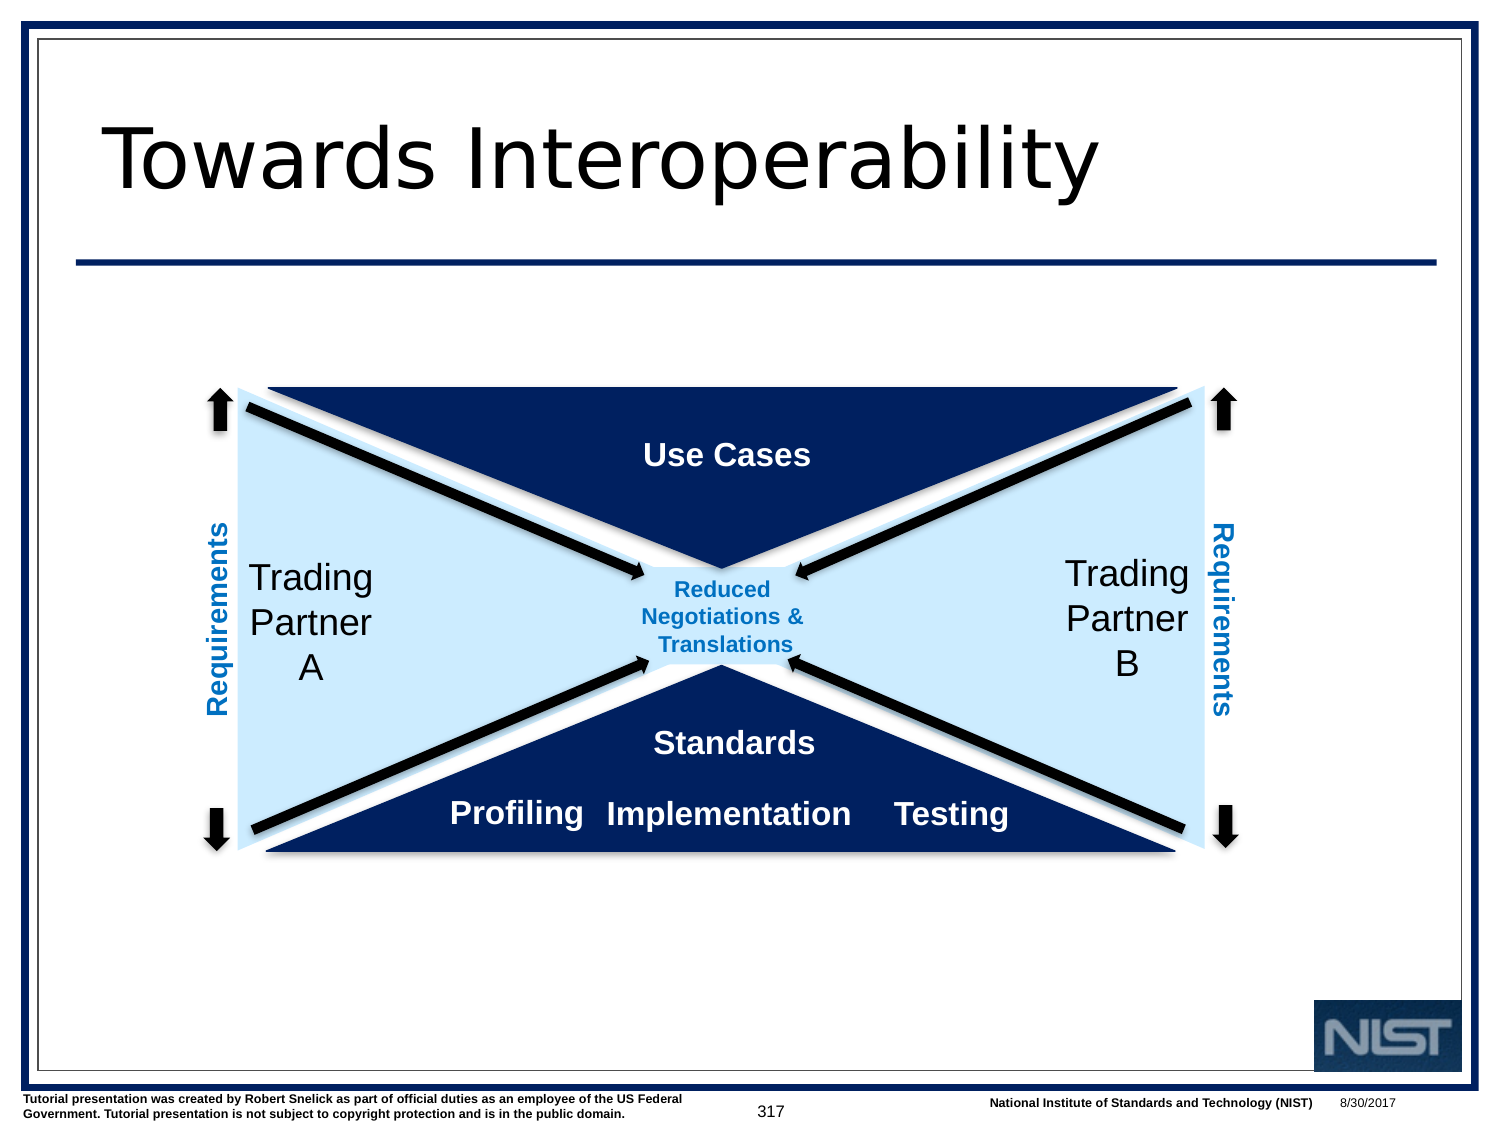

# Towards Interoperability

Use Cases

Trading Partner B
Trading Partner A
Reduced Negotiations &
 Translations

Requirements
Requirements

Standards

Profiling
Implementation
Testing

317
8/30/2017